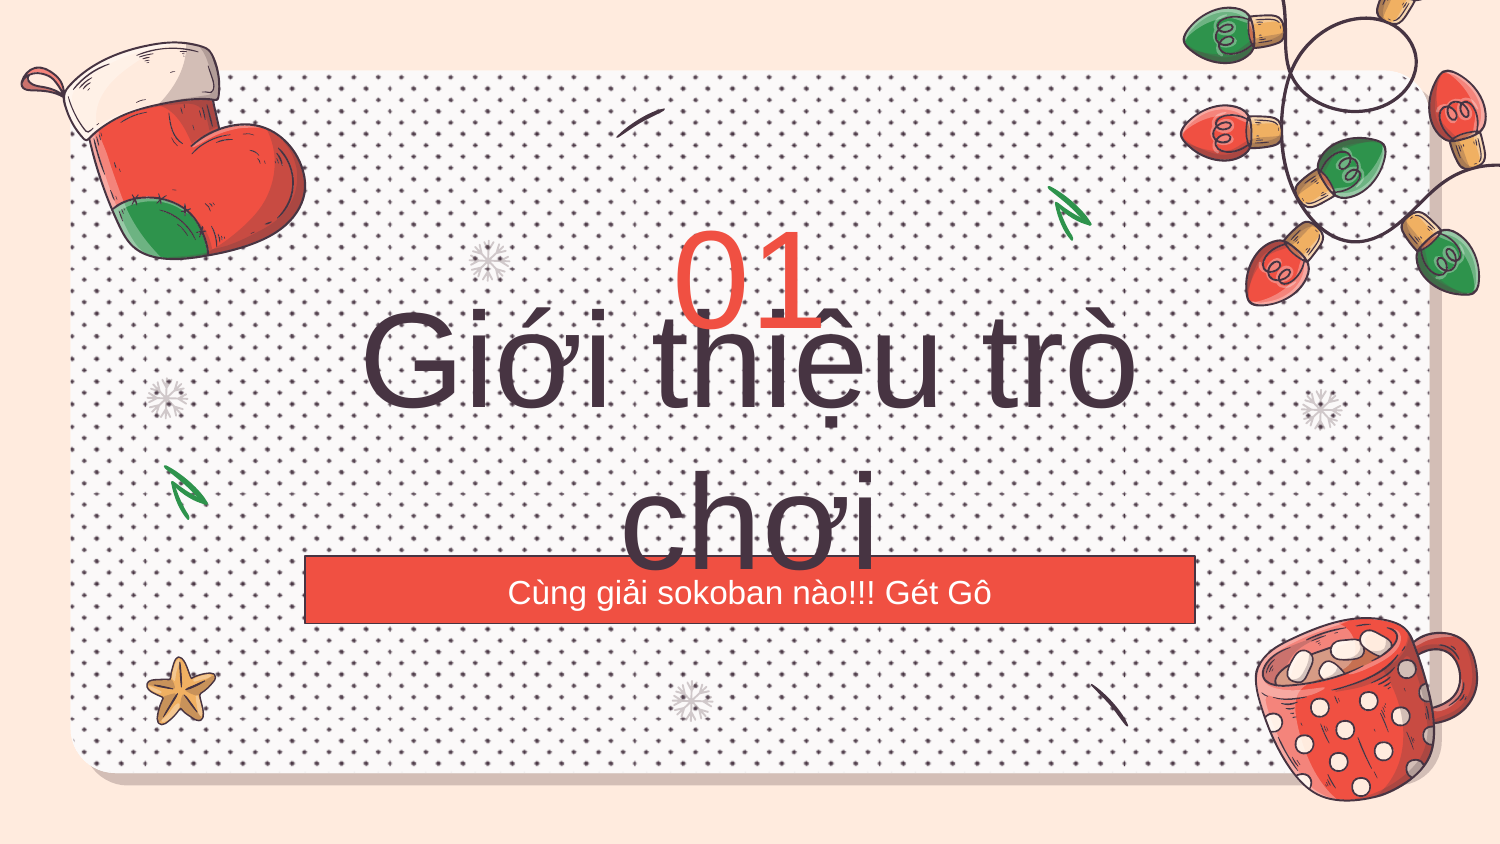

01

# Giới thiệu trò chơi

Cùng giải sokoban nào!!! Gét Gô